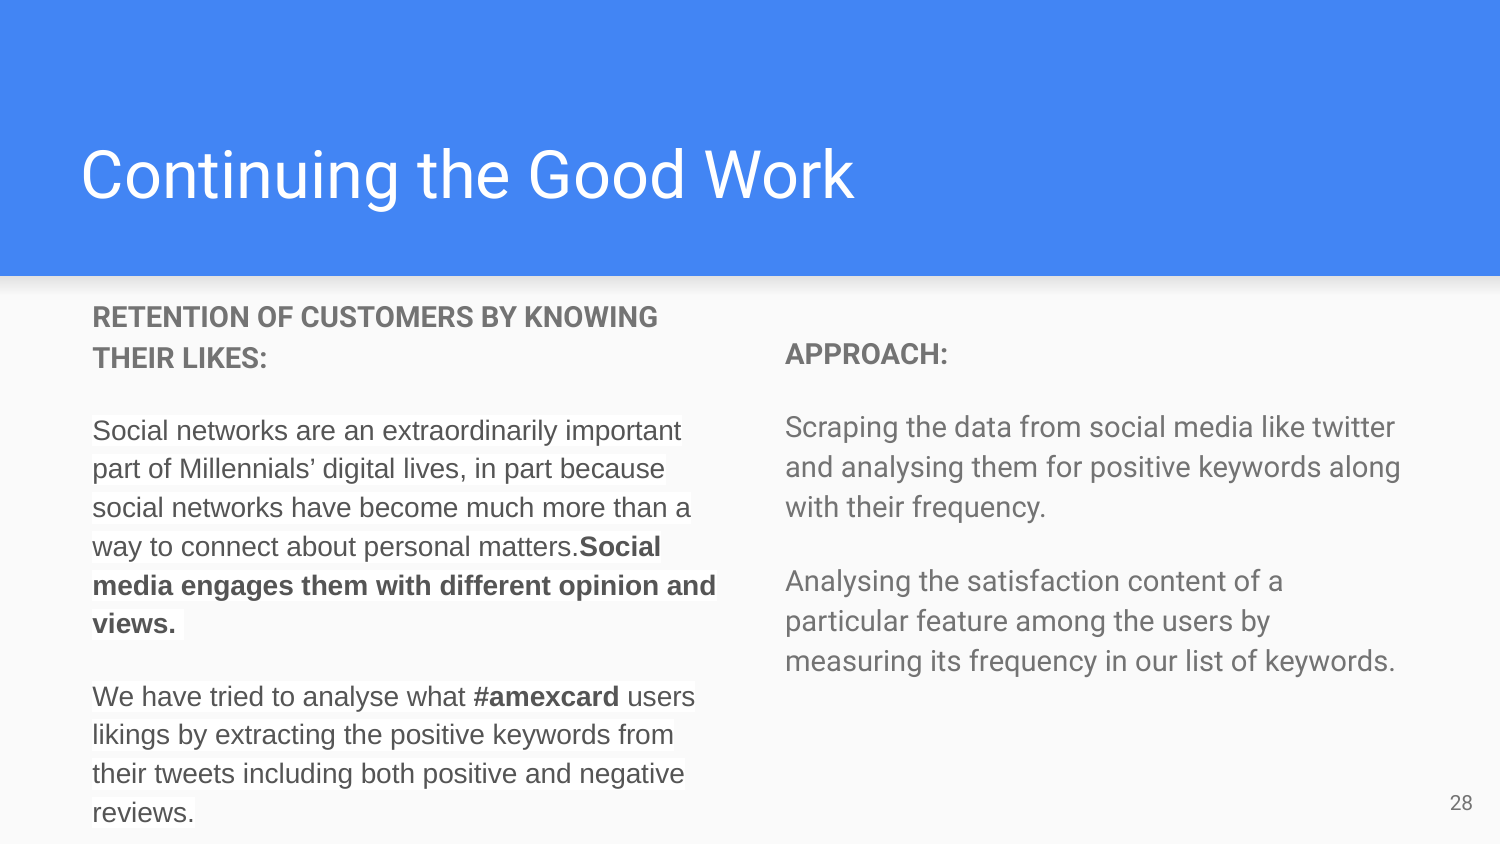

# Continuing the Good Work
RETENTION OF CUSTOMERS BY KNOWING THEIR LIKES:
Social networks are an extraordinarily important part of Millennials’ digital lives, in part because social networks have become much more than a way to connect about personal matters.Social media engages them with different opinion and views.
We have tried to analyse what #amexcard users likings by extracting the positive keywords from their tweets including both positive and negative reviews.

APPROACH:
Scraping the data from social media like twitter and analysing them for positive keywords along with their frequency.
Analysing the satisfaction content of a particular feature among the users by measuring its frequency in our list of keywords.

28